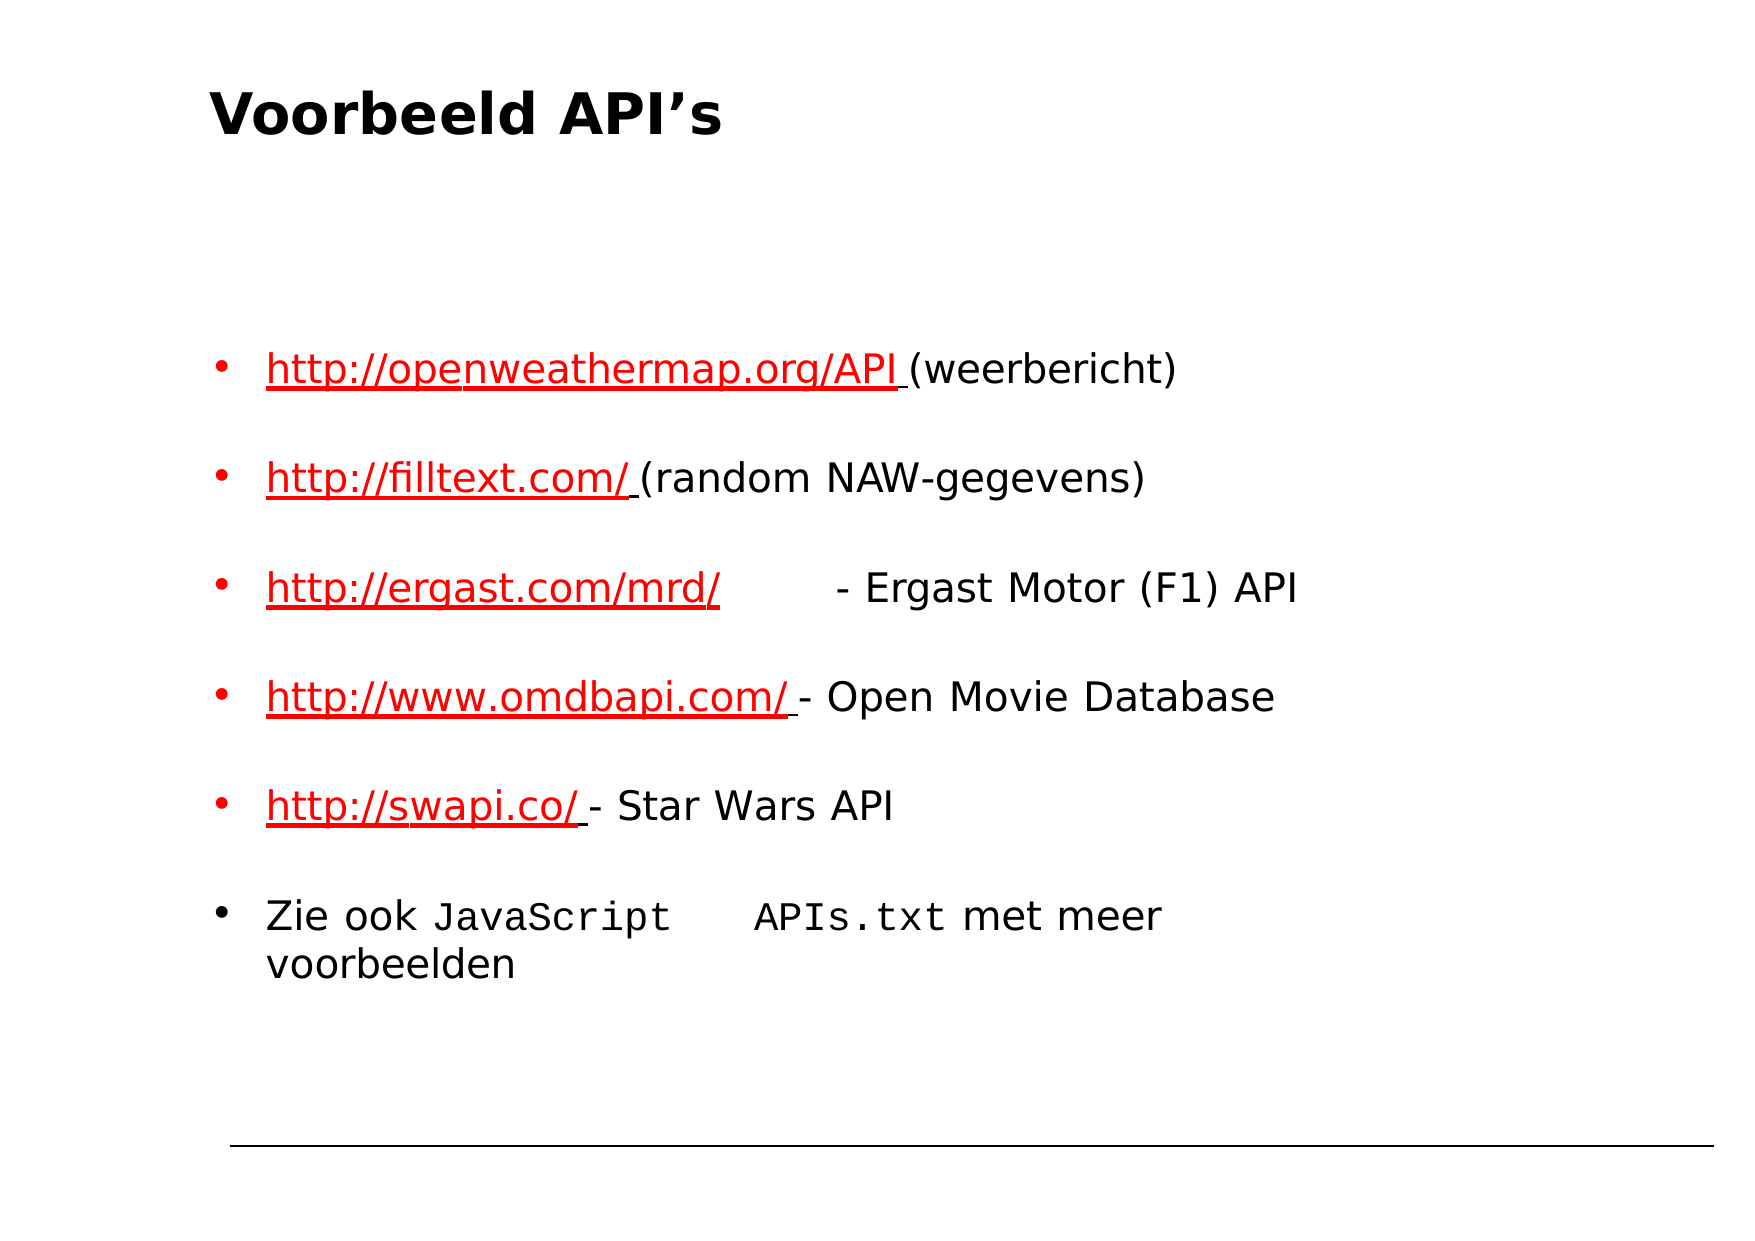

# Voorbeeld API’s

http://openweathermap.org/API (weerbericht)

http://filltext.com/ (random NAW-gegevens)

http://ergast.com/mrd/	- Ergast Motor (F1) API

http://www.omdbapi.com/ - Open Movie Database

http://swapi.co/ - Star Wars API

Zie ook JavaScript	APIs.txt met meer voorbeelden